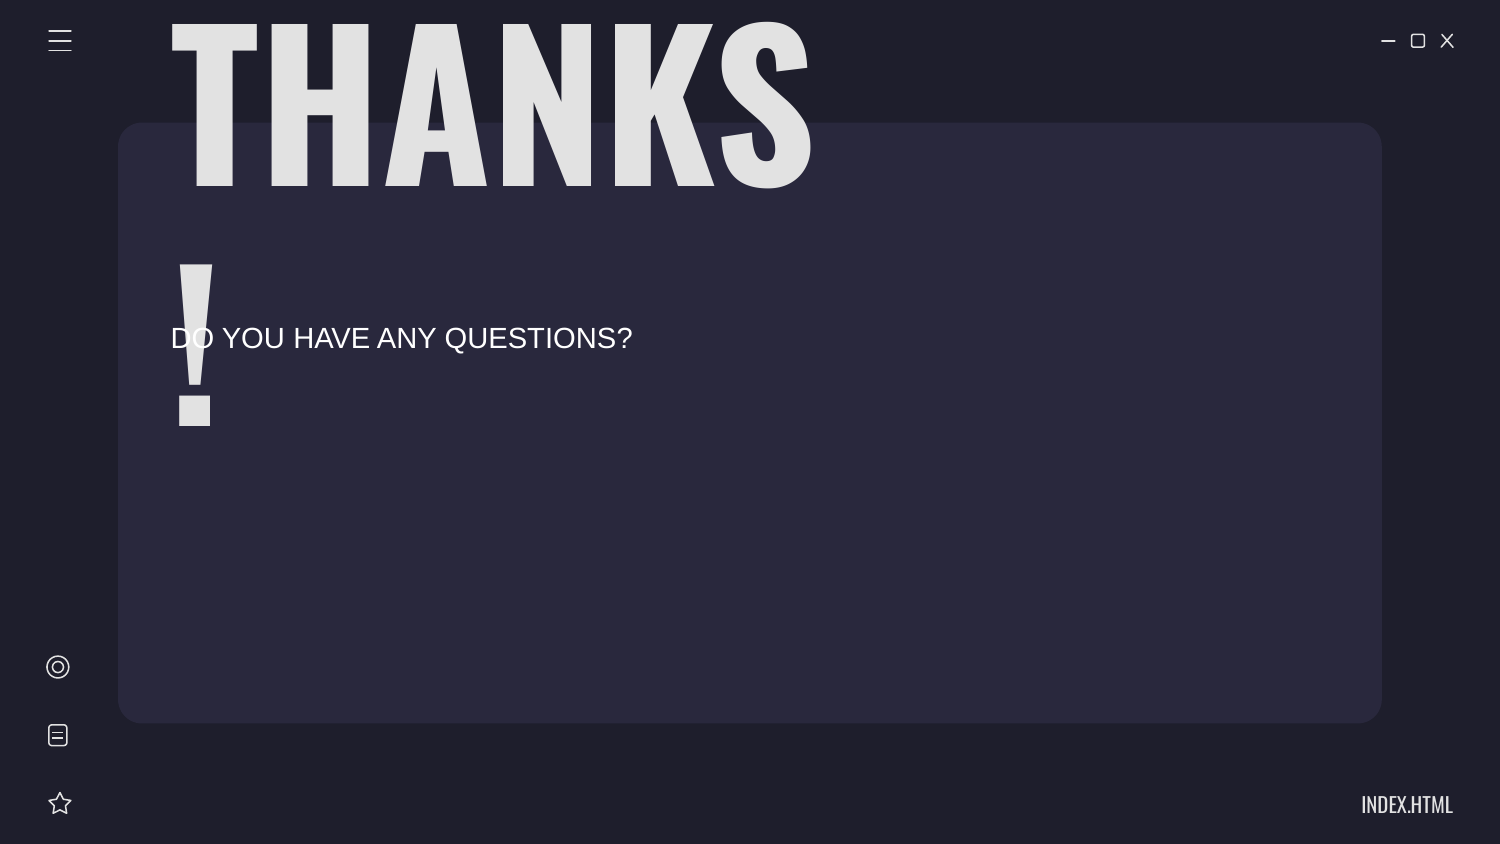

THANKS!
DO YOU HAVE ANY QUESTIONS?

INDEX.HTML